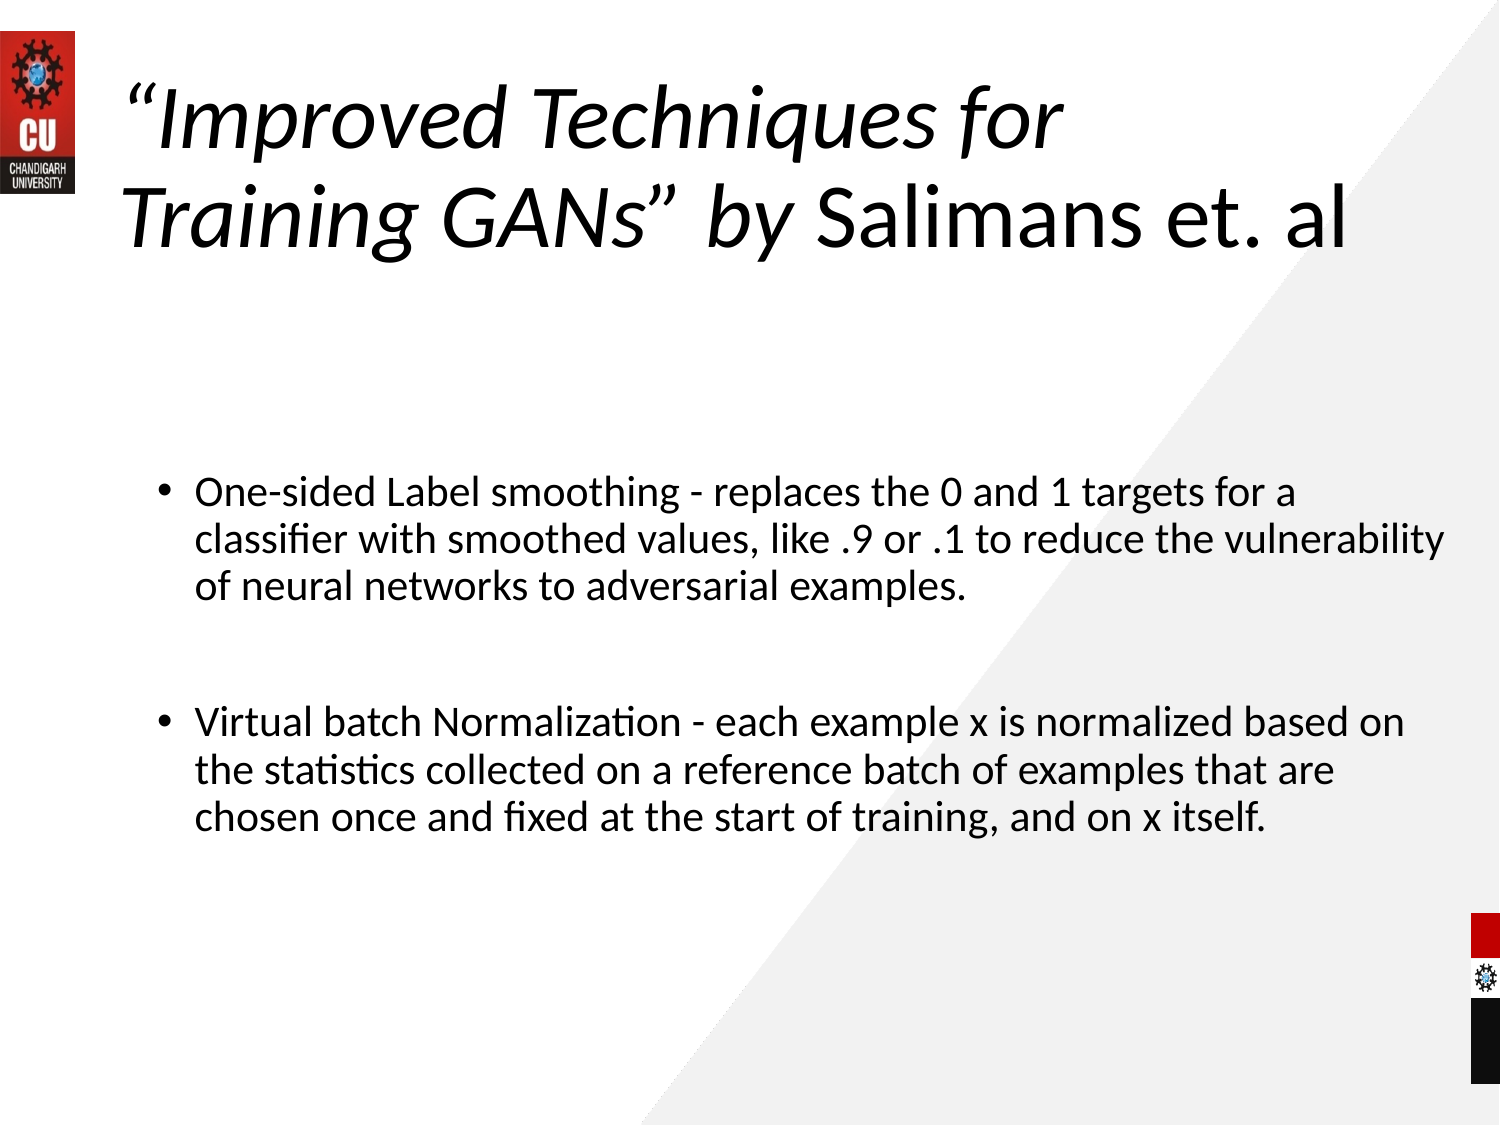

# “Improved Techniques for Training GANs” by Salimans et. al
One-sided Label smoothing - replaces the 0 and 1 targets for a classifier with smoothed values, like .9 or .1 to reduce the vulnerability of neural networks to adversarial examples.

Virtual batch Normalization - each example x is normalized based on the statistics collected on a reference batch of examples that are chosen once and fixed at the start of training, and on x itself.